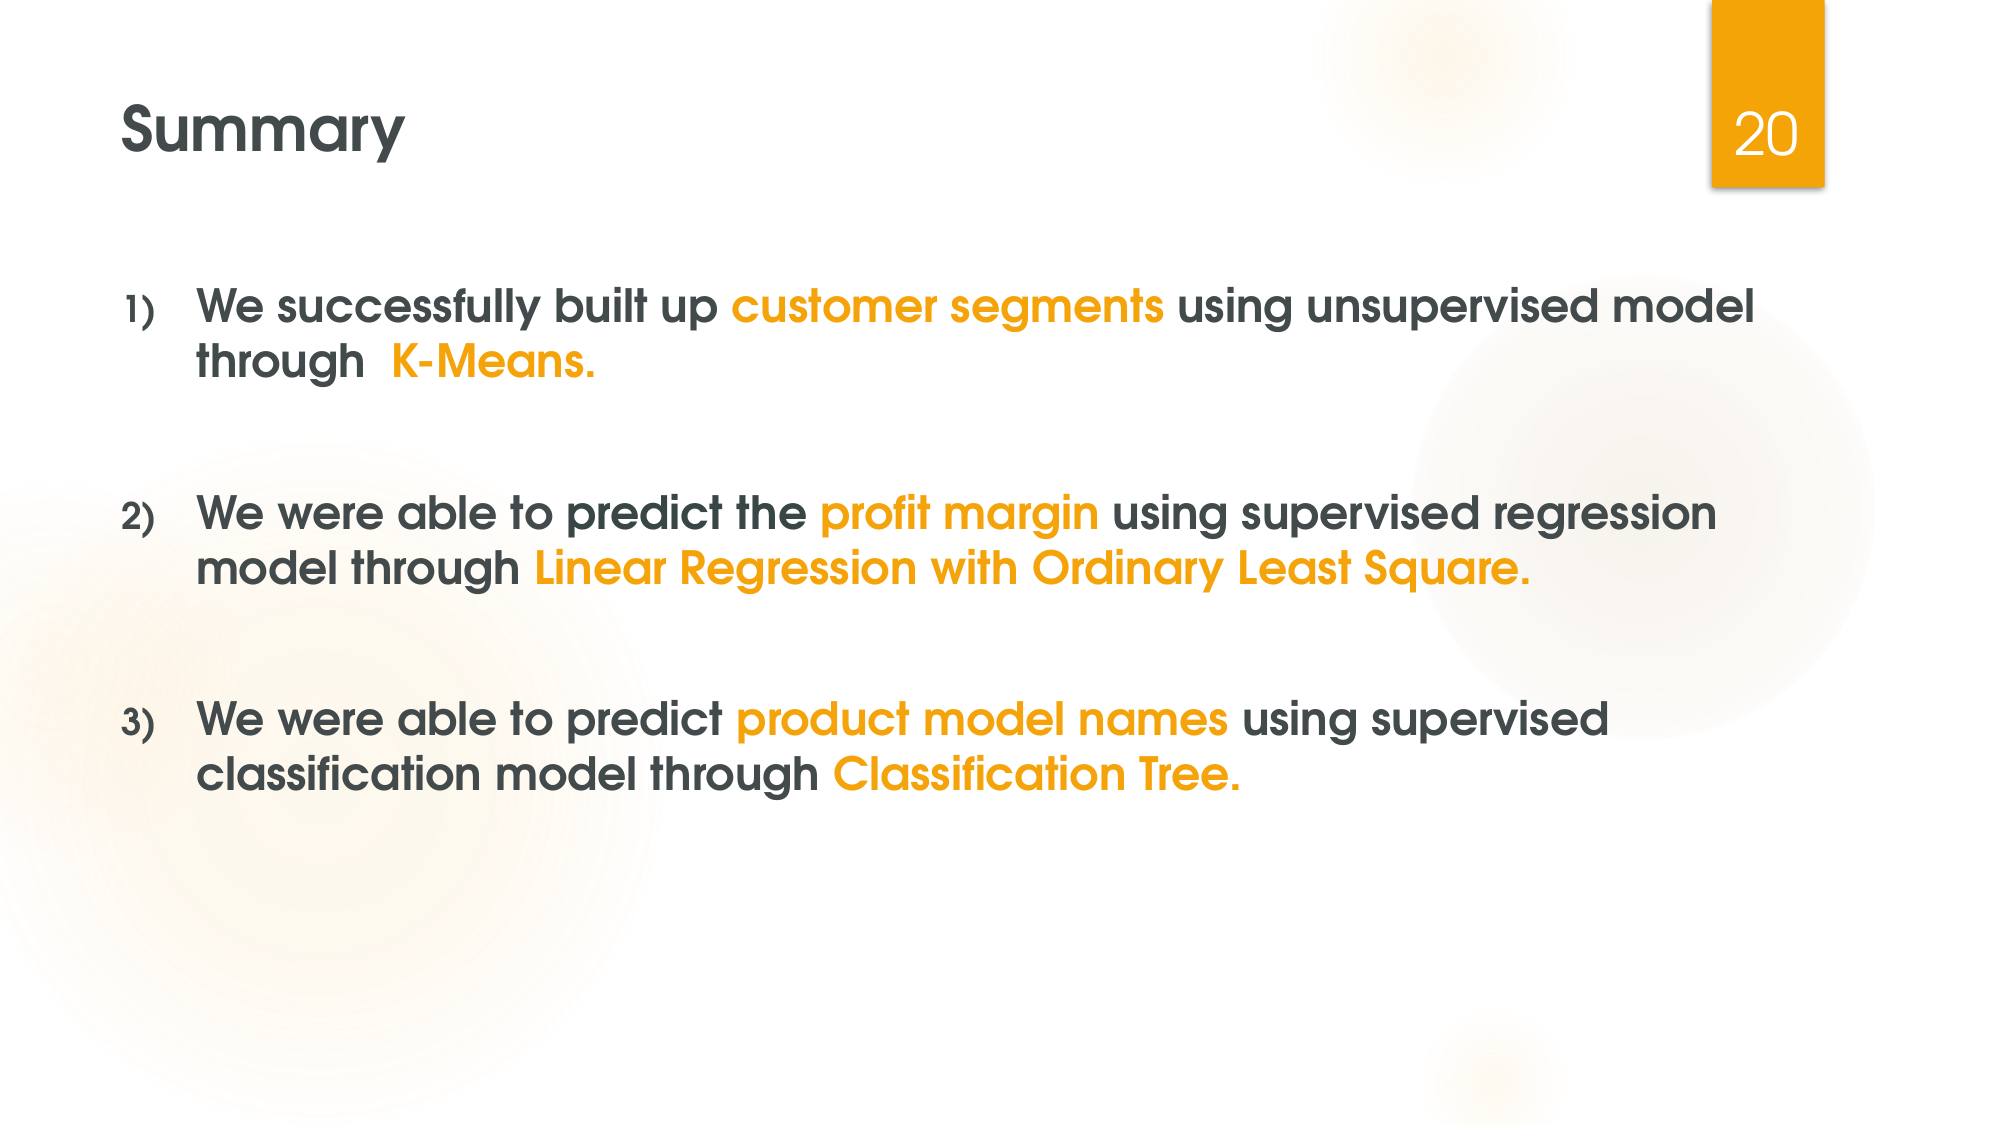

20
# Summary
We successfully built up customer segments using unsupervised model through  K-Means.

We were able to predict the profit margin using supervised regression model through Linear Regression with Ordinary Least Square.

We were able to predict product model names using supervised classification model through Classification Tree.